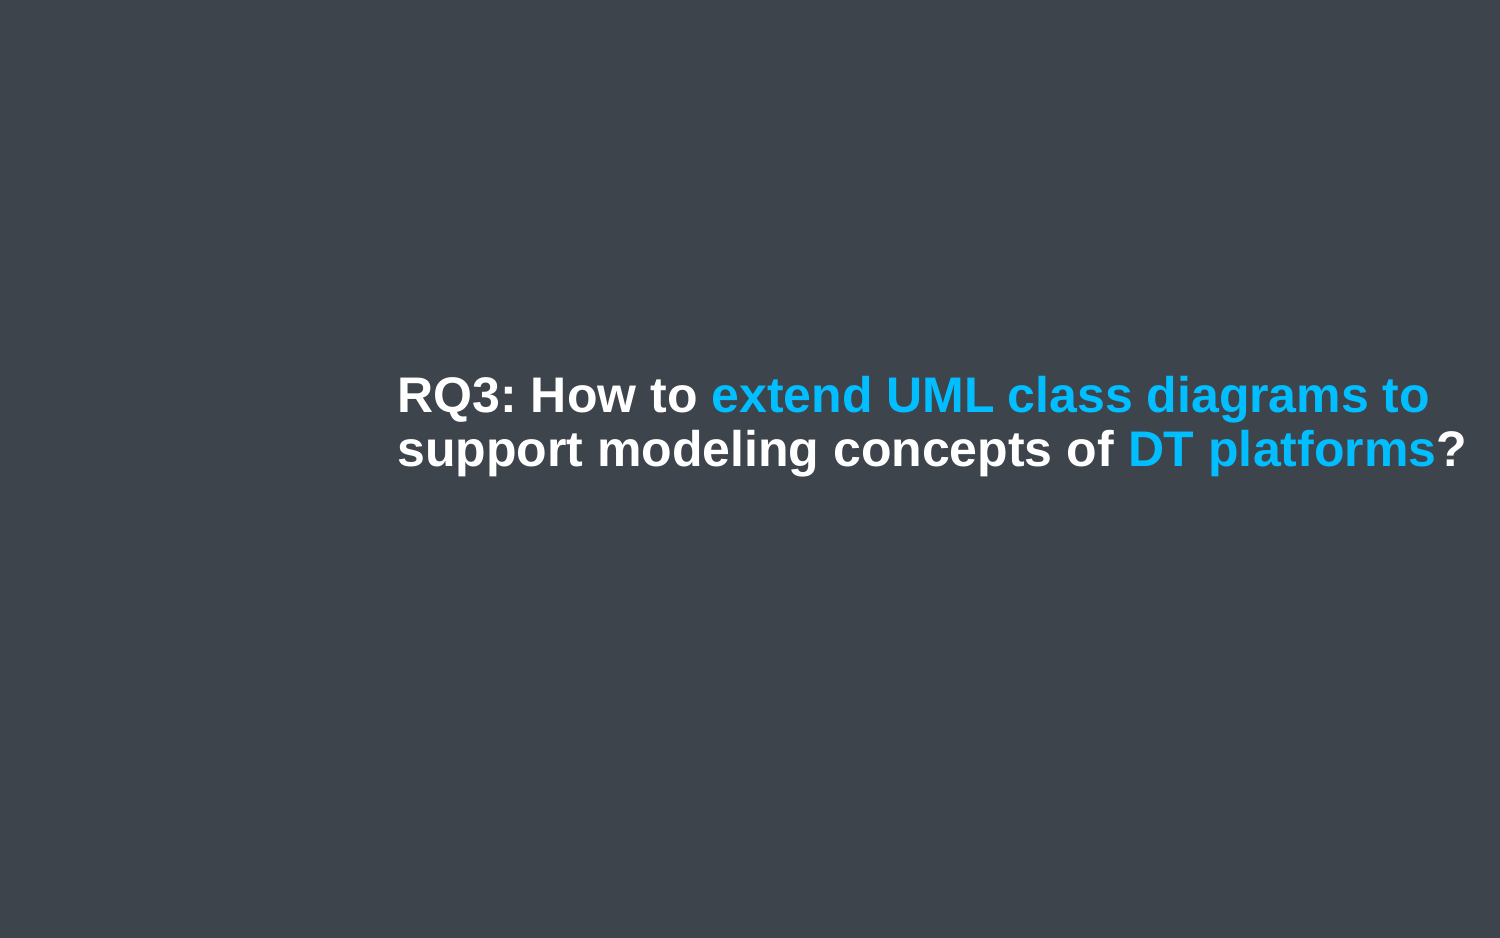

# RQ3: How to extend UML class diagrams to support modeling concepts of DT platforms?